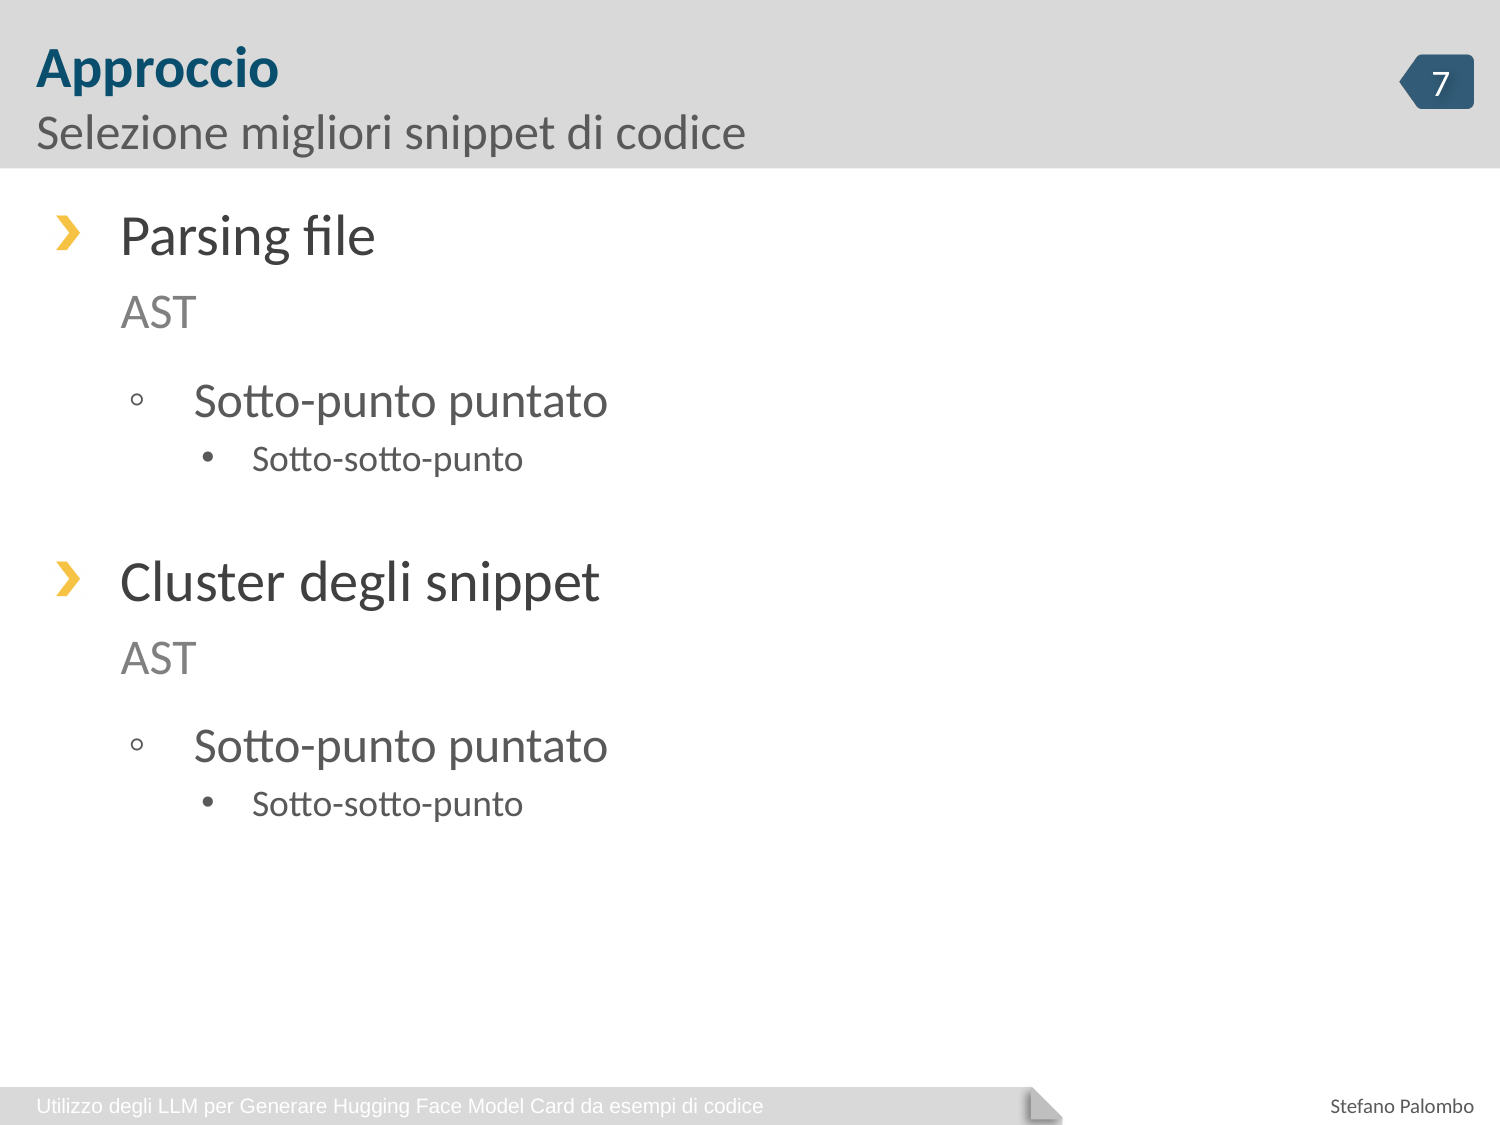

# Approccio
Selezione migliori snippet di codice
Parsing file
AST
Sotto-punto puntato
Sotto-sotto-punto

Cluster degli snippet
AST
Sotto-punto puntato
Sotto-sotto-punto
Utilizzo degli LLM per Generare Hugging Face Model Card da esempi di codice
Stefano Palombo